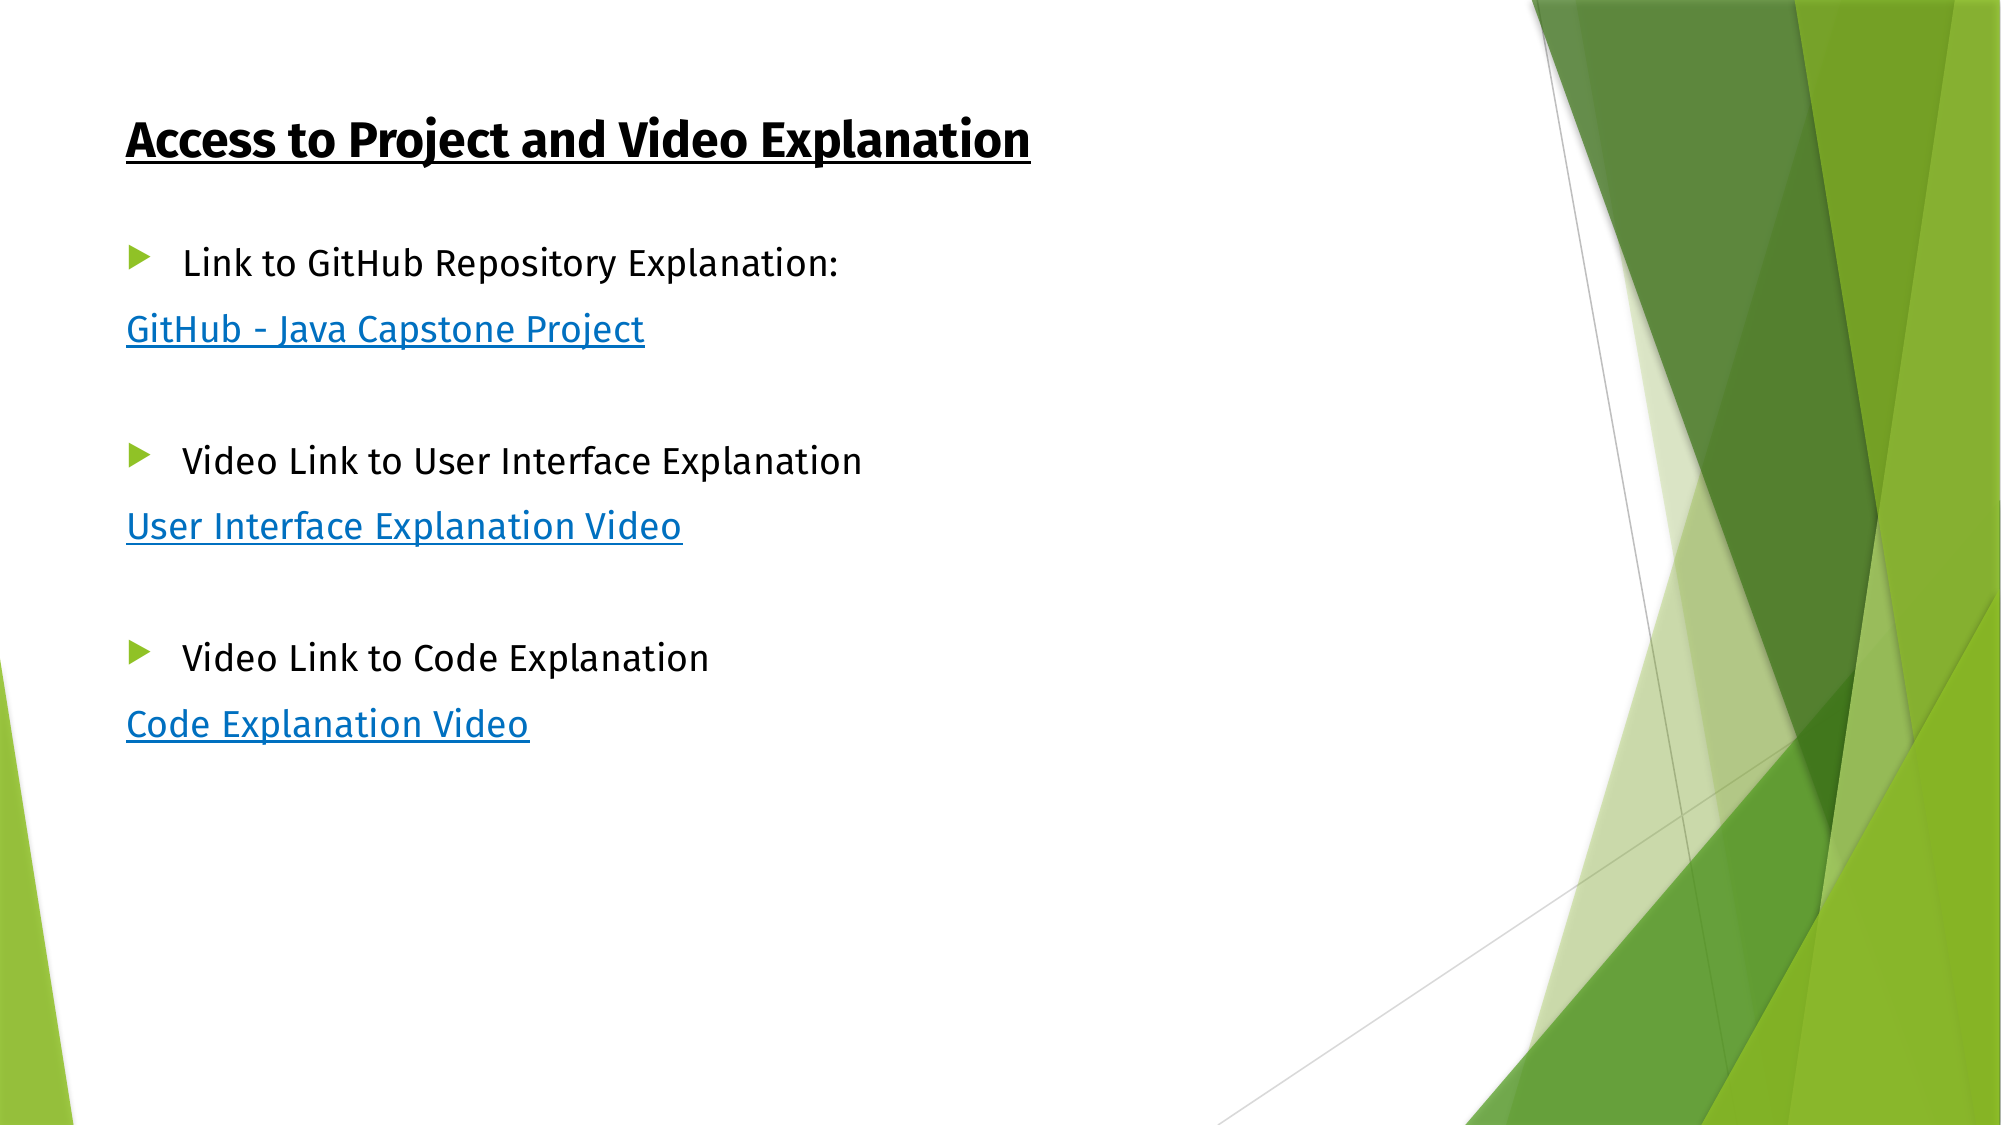

# Access to Project and Video Explanation
Link to GitHub Repository Explanation:
GitHub - Java Capstone Project

Video Link to User Interface Explanation
User Interface Explanation Video

Video Link to Code Explanation
Code Explanation Video